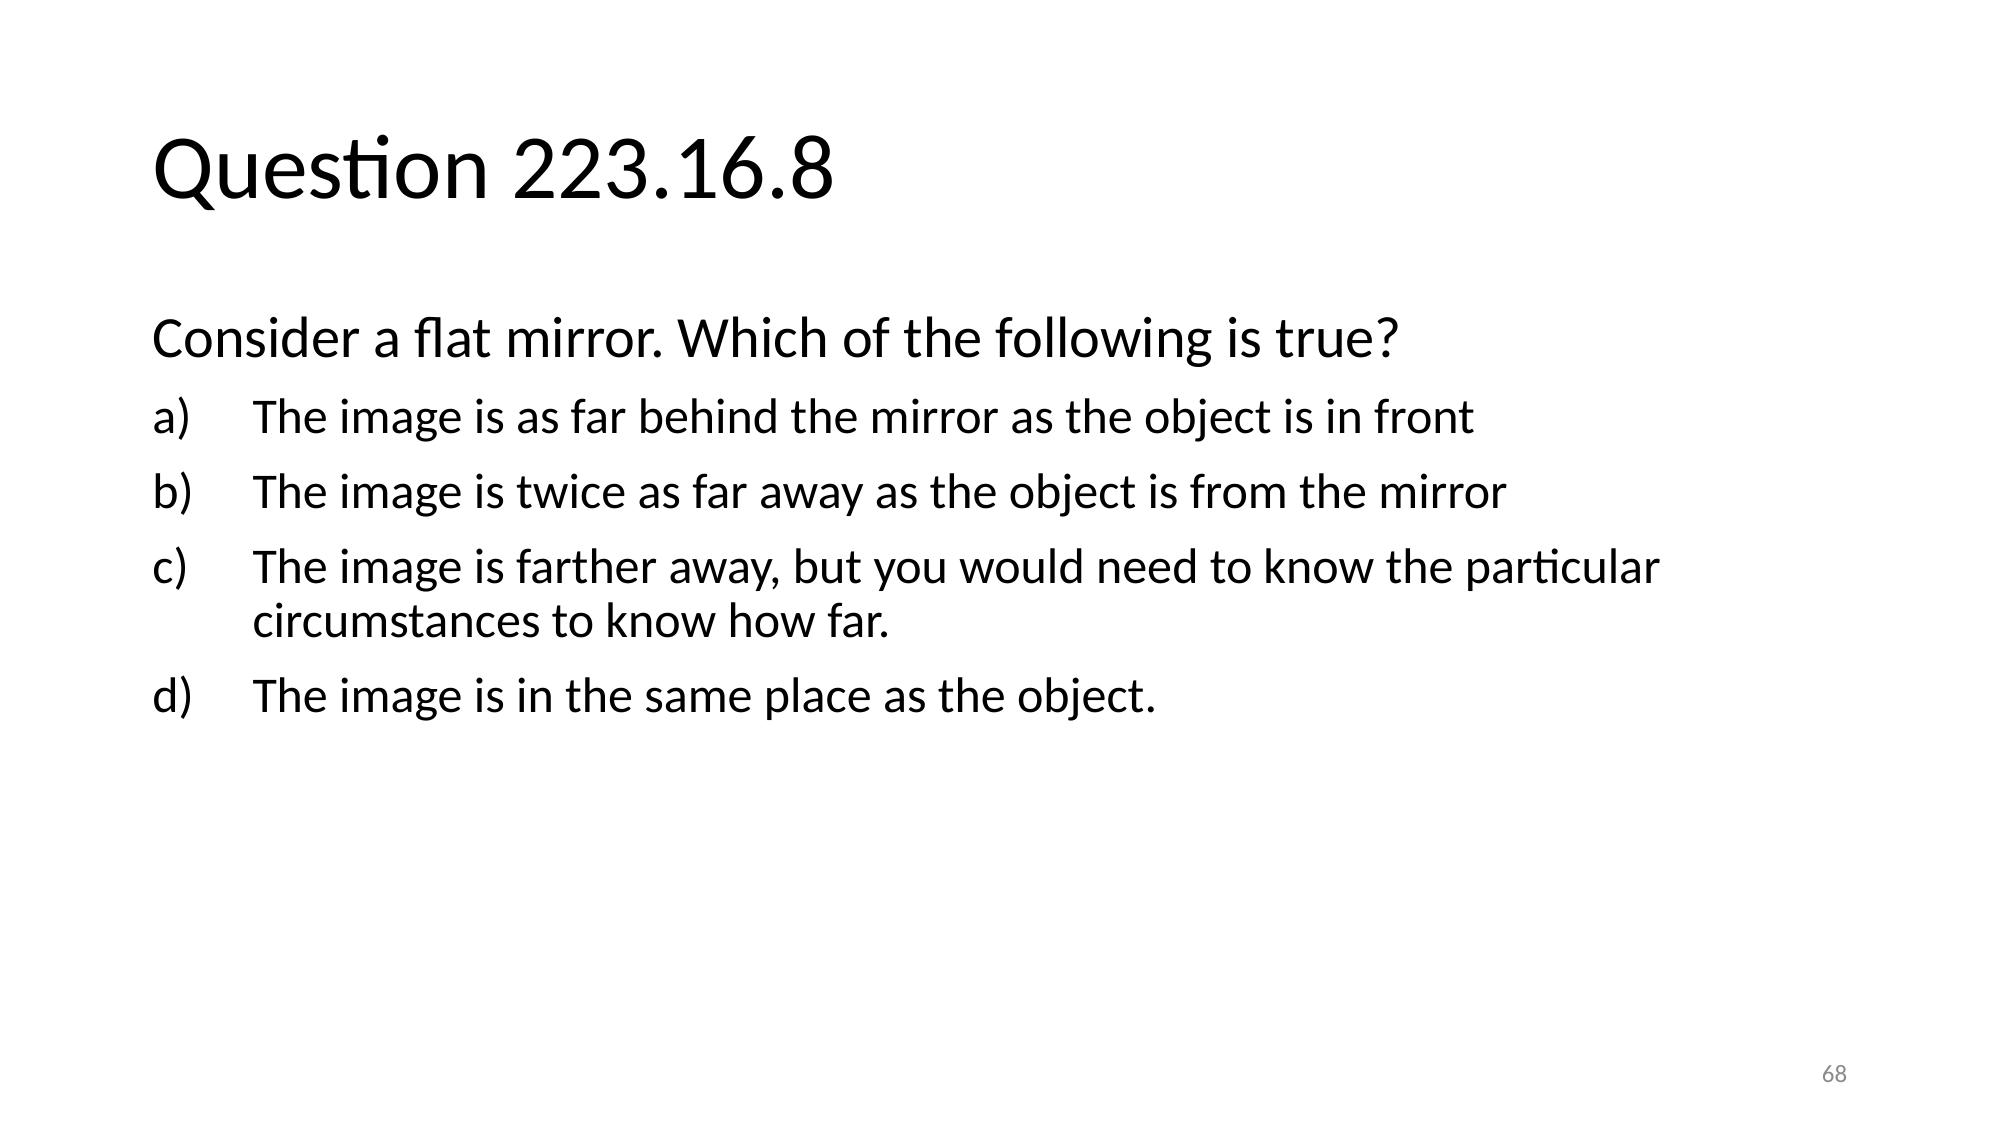

# Question 223.16.8
Consider a flat mirror. Which of the following is true?
The image is as far behind the mirror as the object is in front
The image is twice as far away as the object is from the mirror
The image is farther away, but you would need to know the particular circumstances to know how far.
The image is in the same place as the object.

68